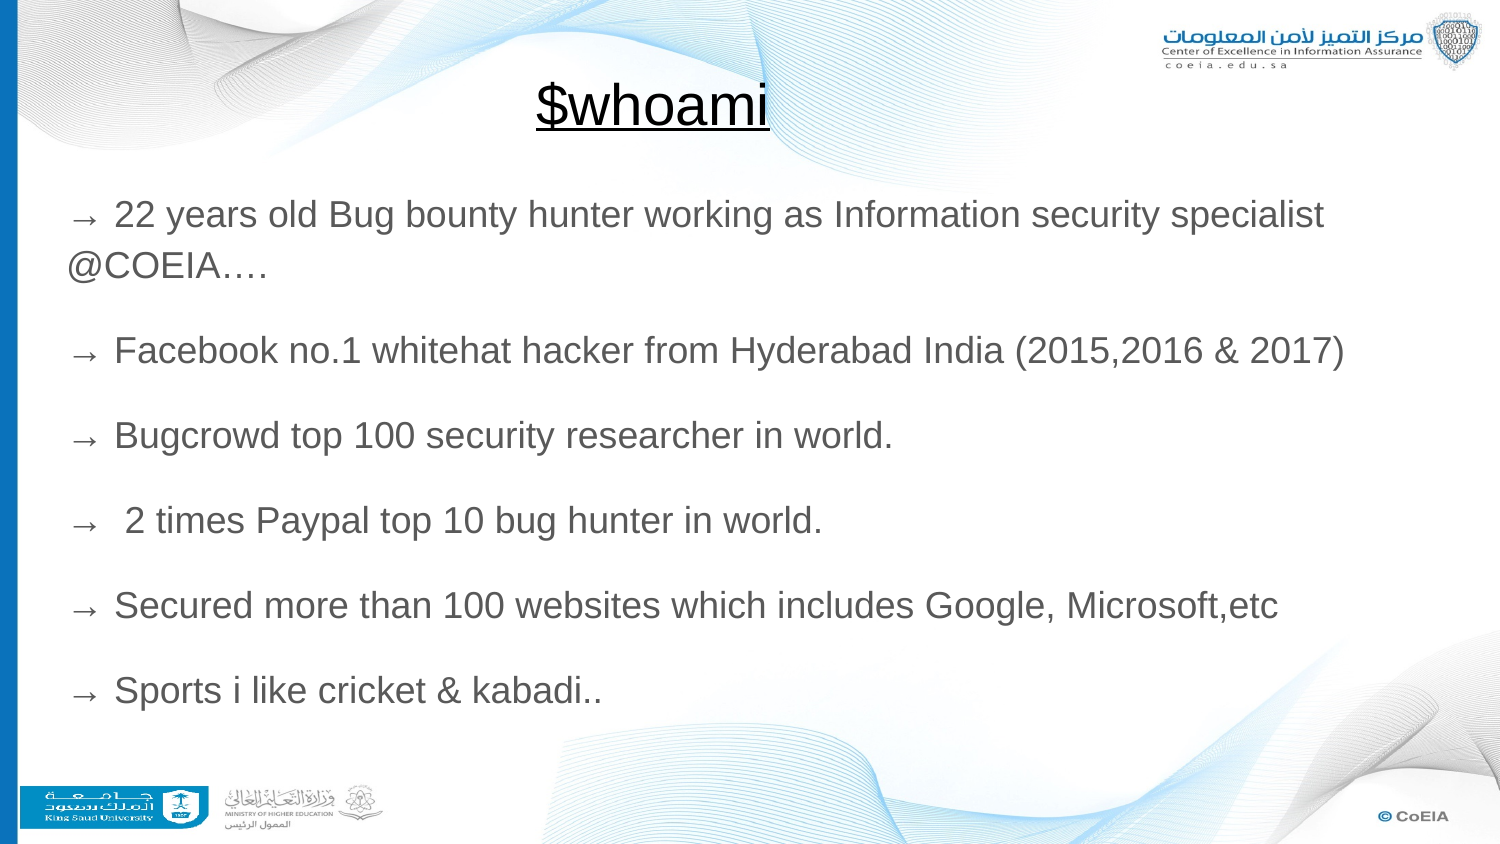

# $whoami
→ 22 years old Bug bounty hunter working as Information security specialist @COEIA….
→ Facebook no.1 whitehat hacker from Hyderabad India (2015,2016 & 2017)
→ Bugcrowd top 100 security researcher in world.
→  2 times Paypal top 10 bug hunter in world.
→ Secured more than 100 websites which includes Google, Microsoft,etc
→ Sports i like cricket & kabadi..